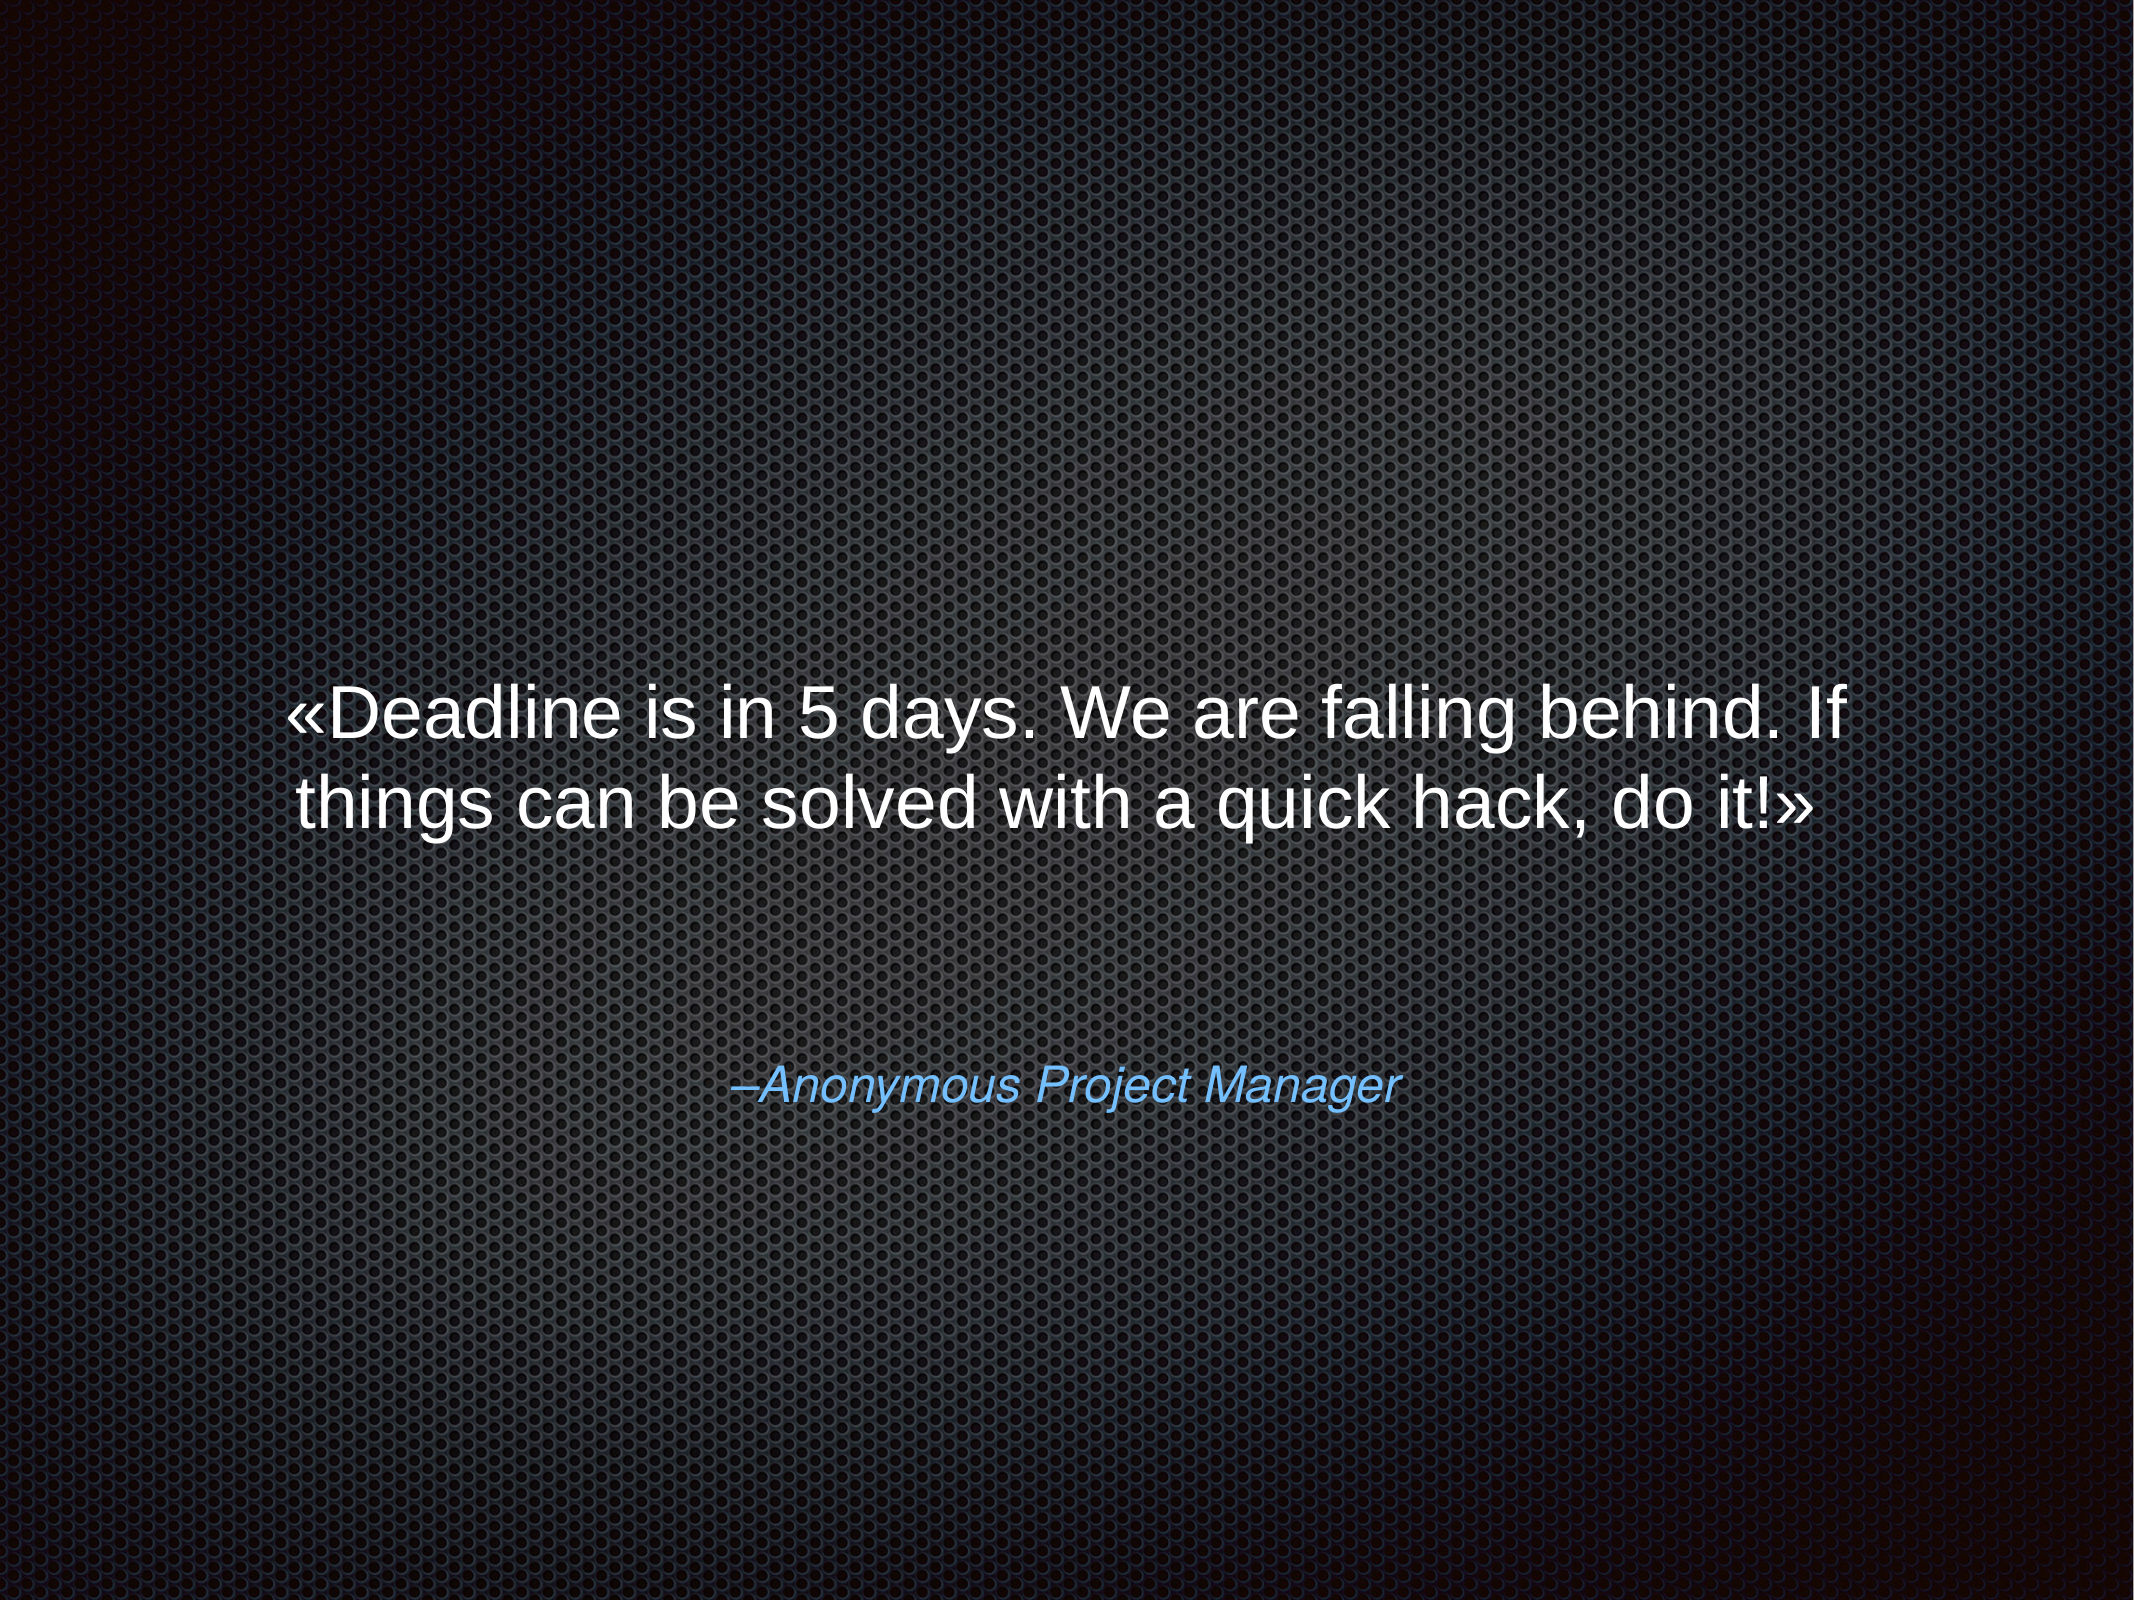

«Deadline is in 5 days. We are falling behind. If things can be solved with a quick hack, do it!»
–Anonymous Project Manager